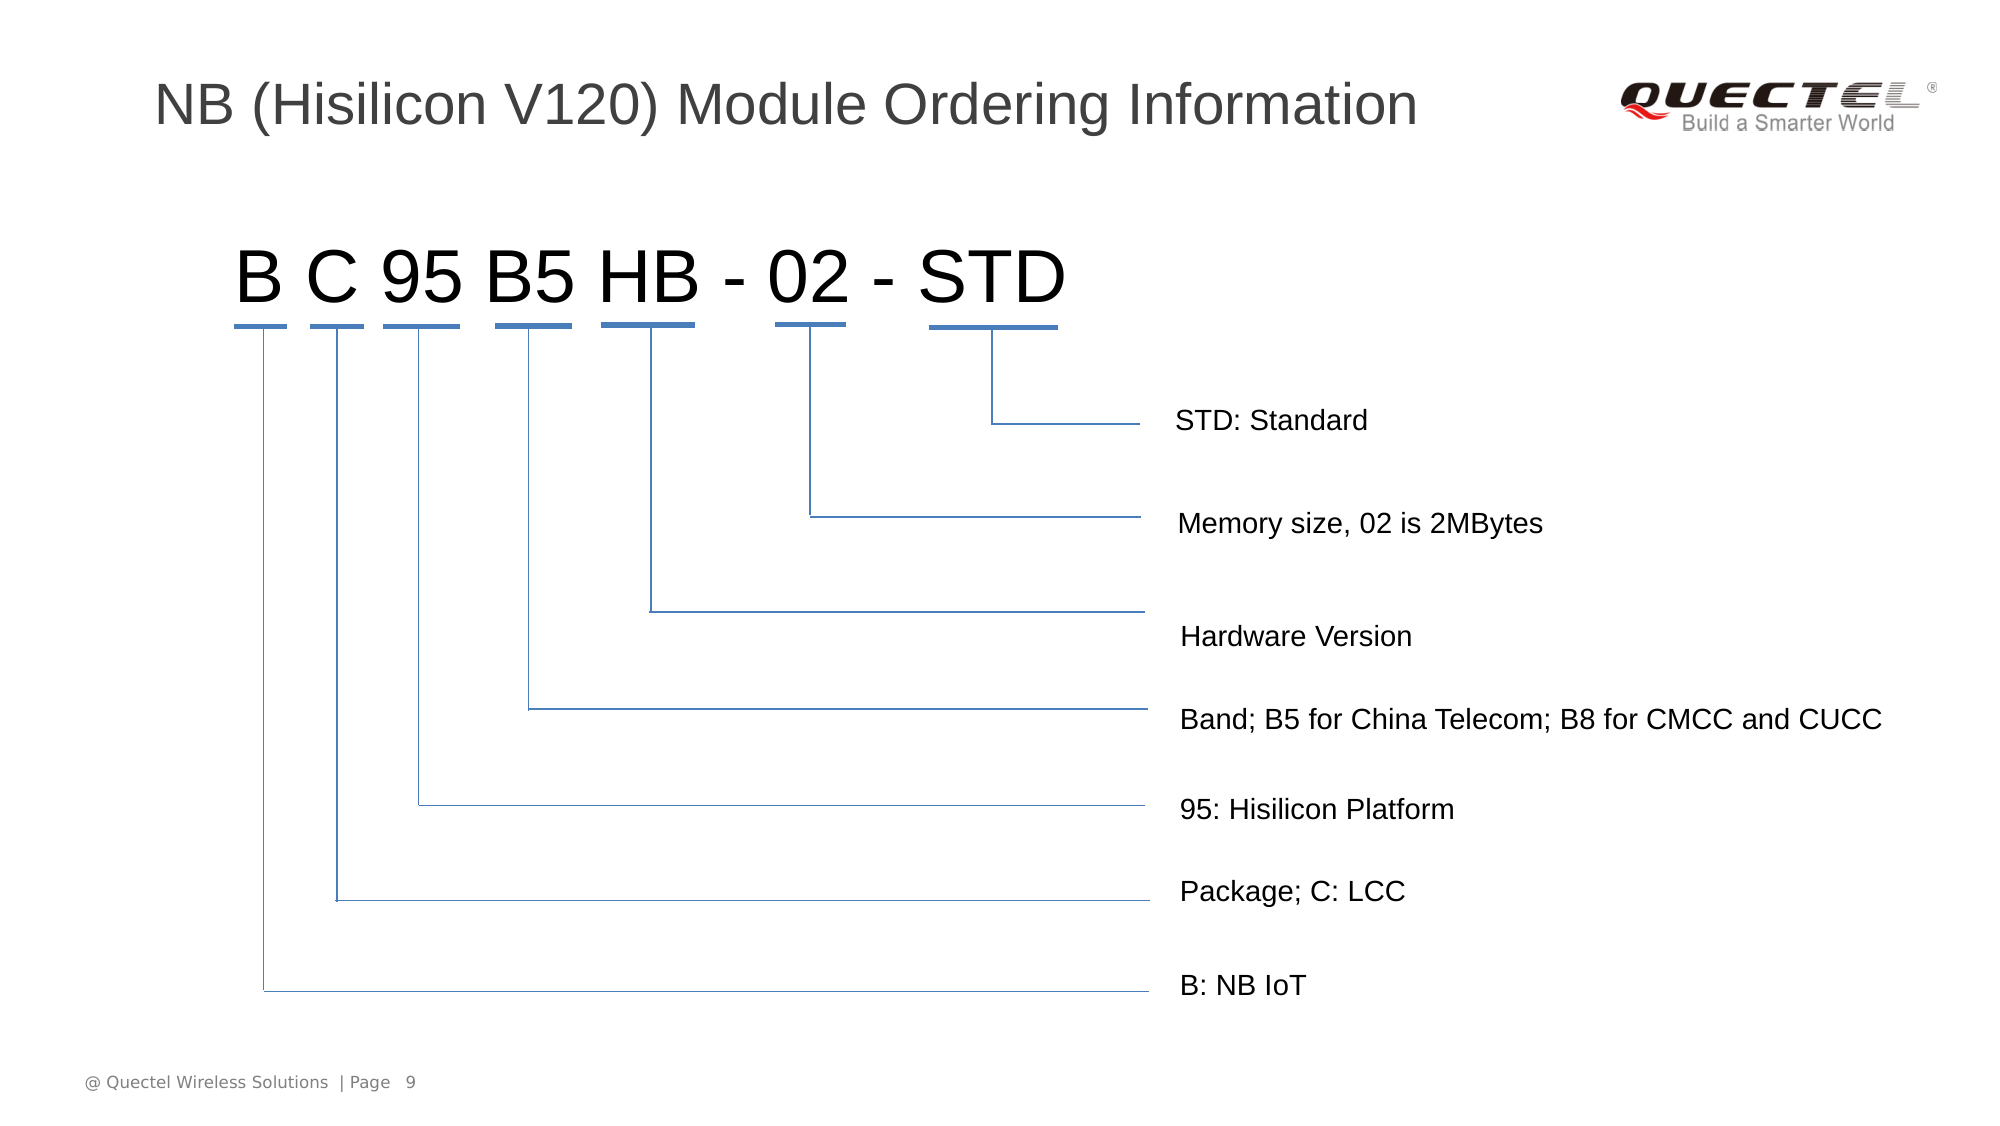

# NB (Hisilicon V120) Module Ordering Information
B C 95 B5 HB - 02 - STD
STD: Standard
Memory size, 02 is 2MBytes
 Hardware Version
Band; B5 for China Telecom; B8 for CMCC and CUCC

95: Hisilicon Platform
Package; C: LCC
B: NB IoT